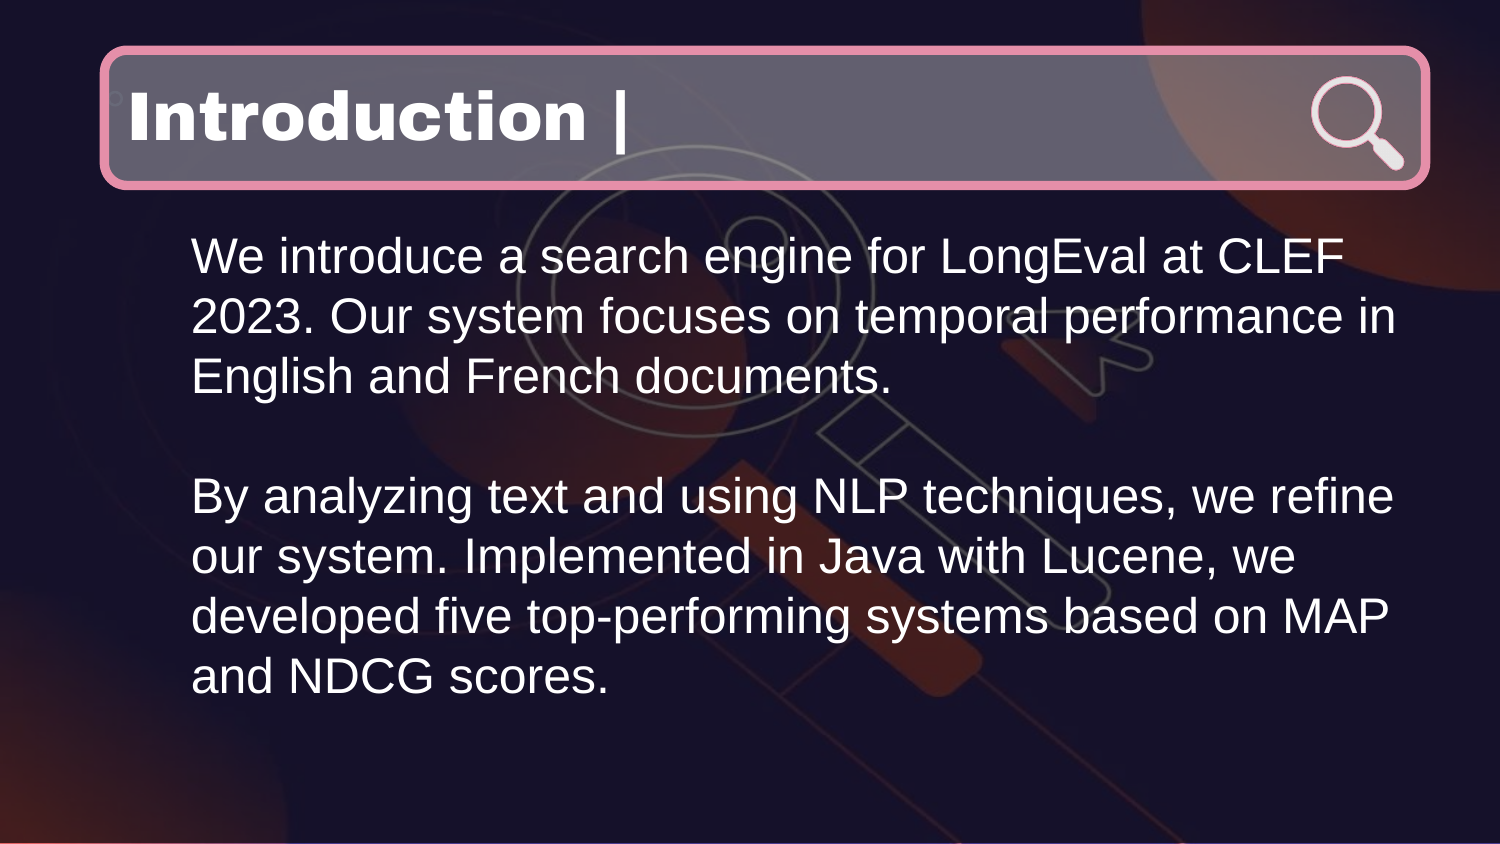

# Introduction |
We introduce a search engine for LongEval at CLEF 2023. Our system focuses on temporal performance in English and French documents.

By analyzing text and using NLP techniques, we refine our system. Implemented in Java with Lucene, we developed five top-performing systems based on MAP and NDCG scores.